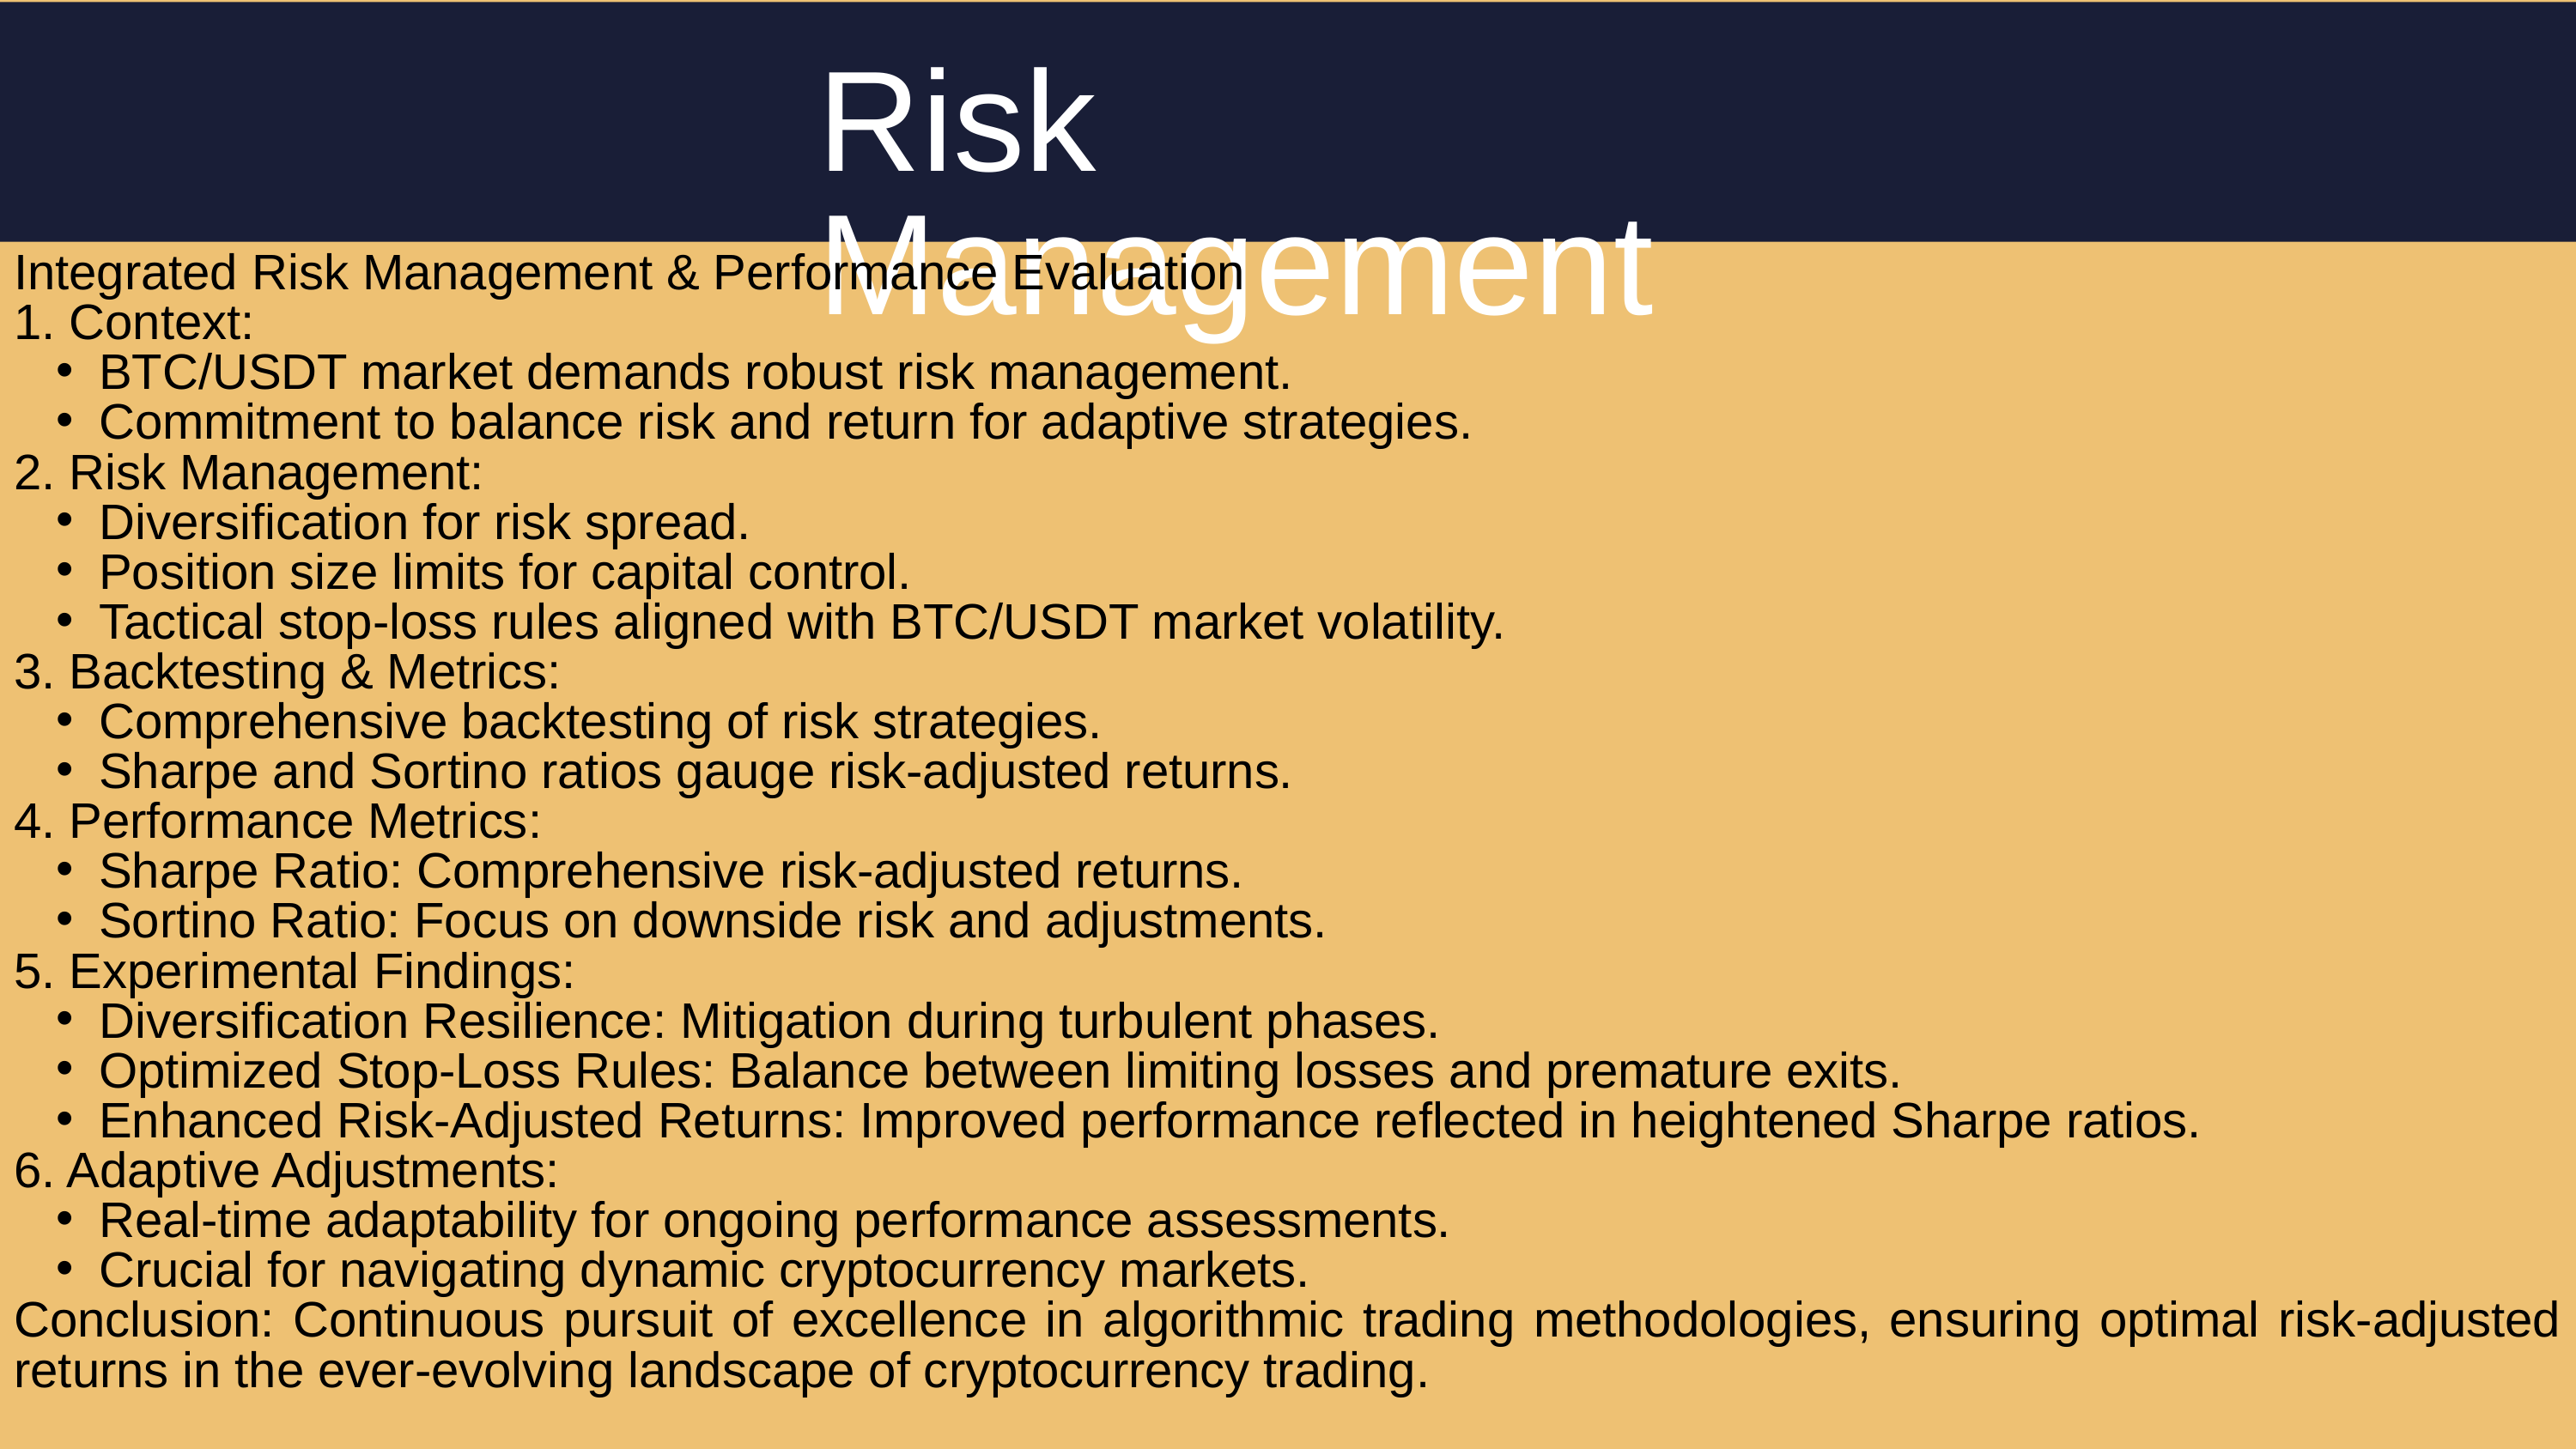

Risk Management
Integrated Risk Management & Performance Evaluation
1. Context:
BTC/USDT market demands robust risk management.
Commitment to balance risk and return for adaptive strategies.
2. Risk Management:
Diversification for risk spread.
Position size limits for capital control.
Tactical stop-loss rules aligned with BTC/USDT market volatility.
3. Backtesting & Metrics:
Comprehensive backtesting of risk strategies.
Sharpe and Sortino ratios gauge risk-adjusted returns.
4. Performance Metrics:
Sharpe Ratio: Comprehensive risk-adjusted returns.
Sortino Ratio: Focus on downside risk and adjustments.
5. Experimental Findings:
Diversification Resilience: Mitigation during turbulent phases.
Optimized Stop-Loss Rules: Balance between limiting losses and premature exits.
Enhanced Risk-Adjusted Returns: Improved performance reflected in heightened Sharpe ratios.
6. Adaptive Adjustments:
Real-time adaptability for ongoing performance assessments.
Crucial for navigating dynamic cryptocurrency markets.
Conclusion: Continuous pursuit of excellence in algorithmic trading methodologies, ensuring optimal risk-adjusted returns in the ever-evolving landscape of cryptocurrency trading.